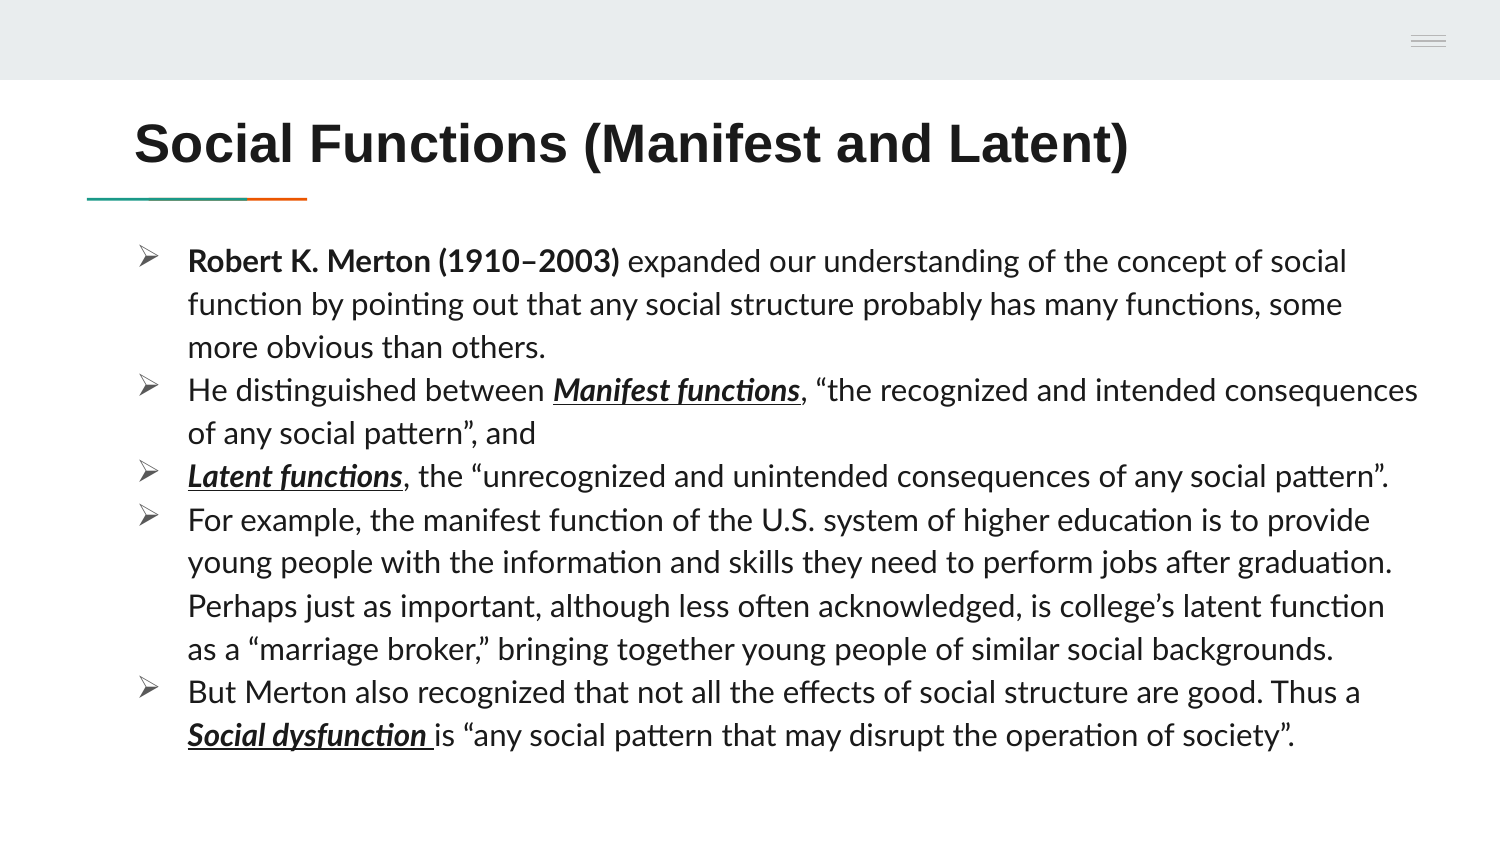

# Social Functions (Manifest and Latent)
Robert K. Merton (1910–2003) expanded our understanding of the concept of social function by pointing out that any social structure probably has many functions, some more obvious than others.
He distinguished between Manifest functions, “the recognized and intended consequences of any social pattern”, and
Latent functions, the “unrecognized and unintended consequences of any social pattern”.
For example, the manifest function of the U.S. system of higher education is to provide young people with the information and skills they need to perform jobs after graduation. Perhaps just as important, although less often acknowledged, is college’s latent function as a “marriage broker,” bringing together young people of similar social backgrounds.
But Merton also recognized that not all the effects of social structure are good. Thus a Social dysfunction is “any social pattern that may disrupt the operation of society”.